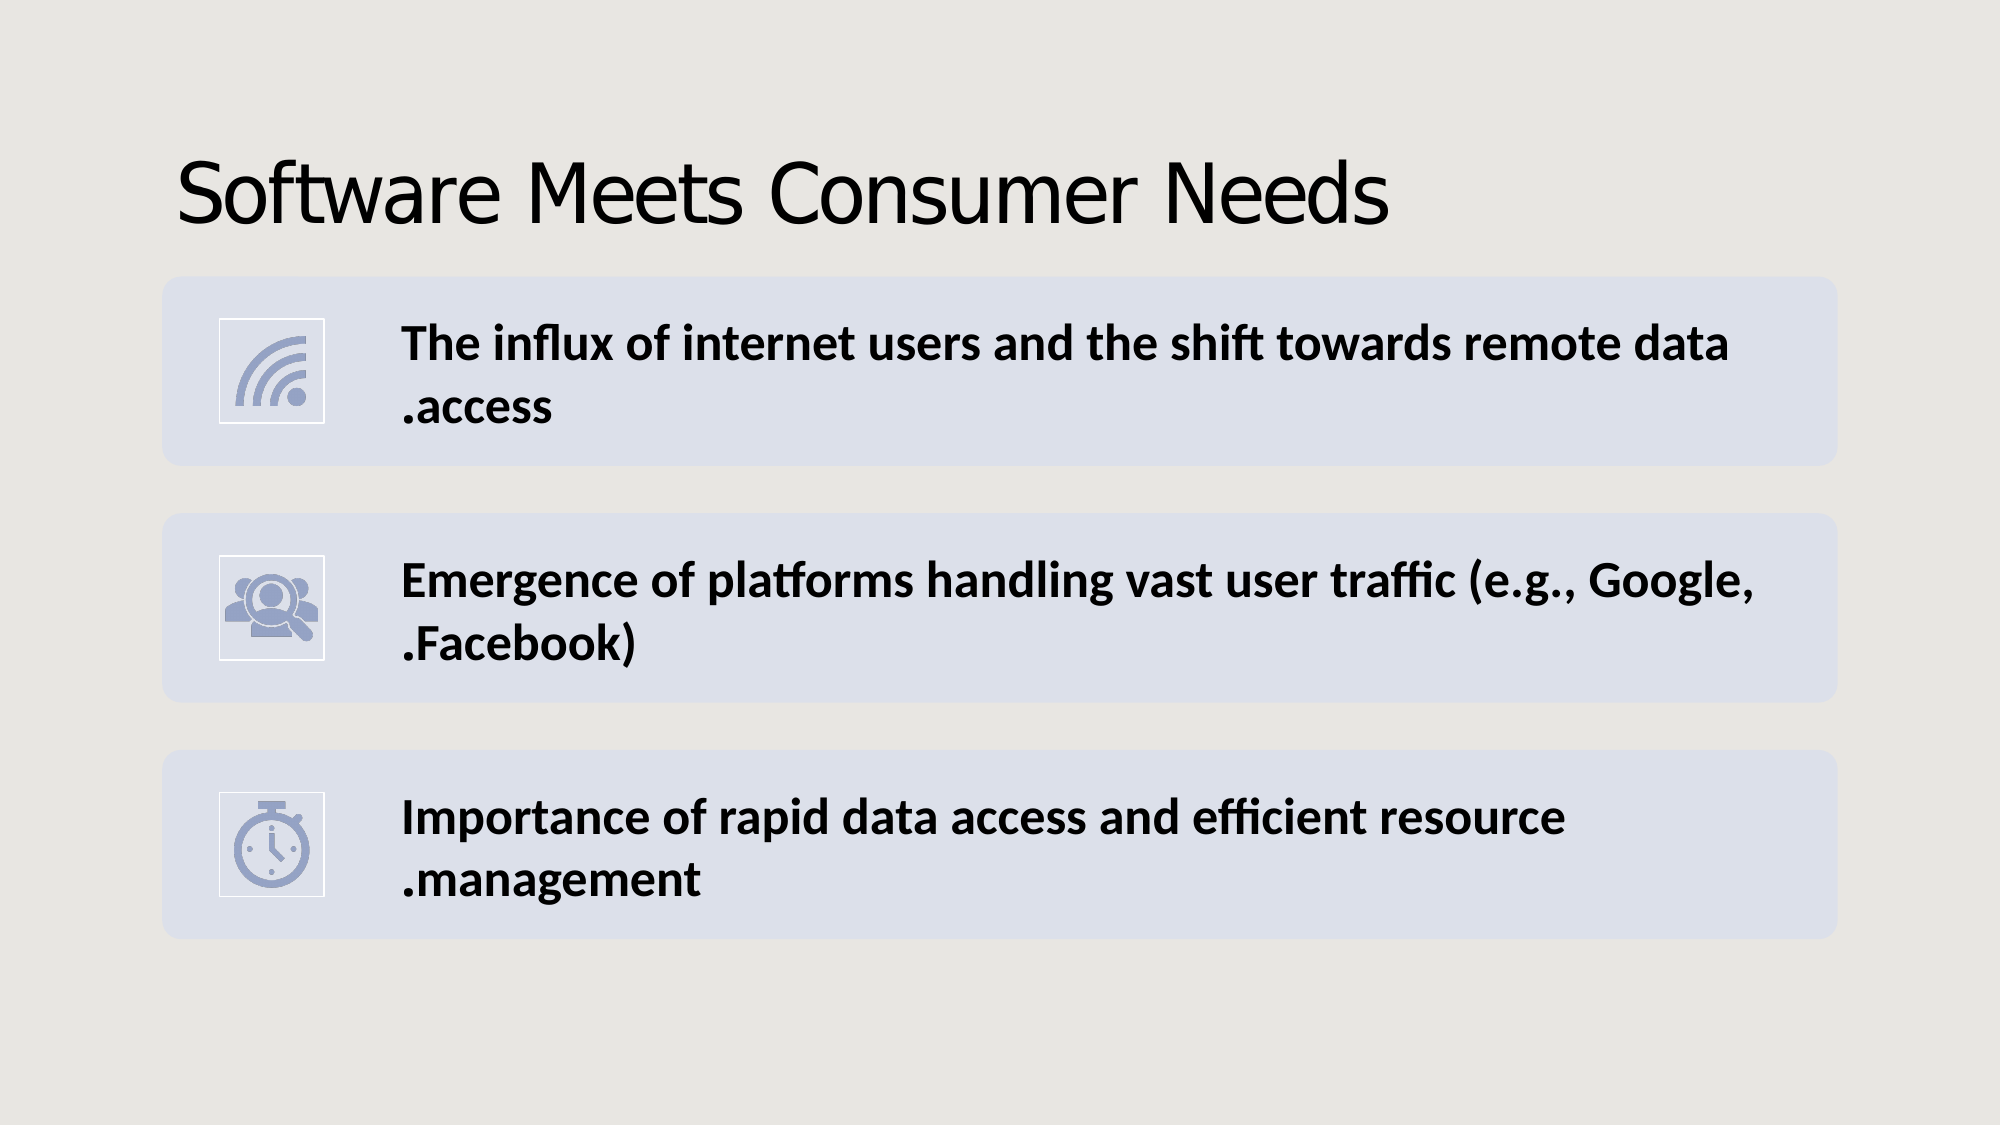

# Software Meets Consumer Needs
The influx of internet users and the shift towards remote data access.
Emergence of platforms handling vast user traffic (e.g., Google, Facebook).
Importance of rapid data access and efficient resource management.